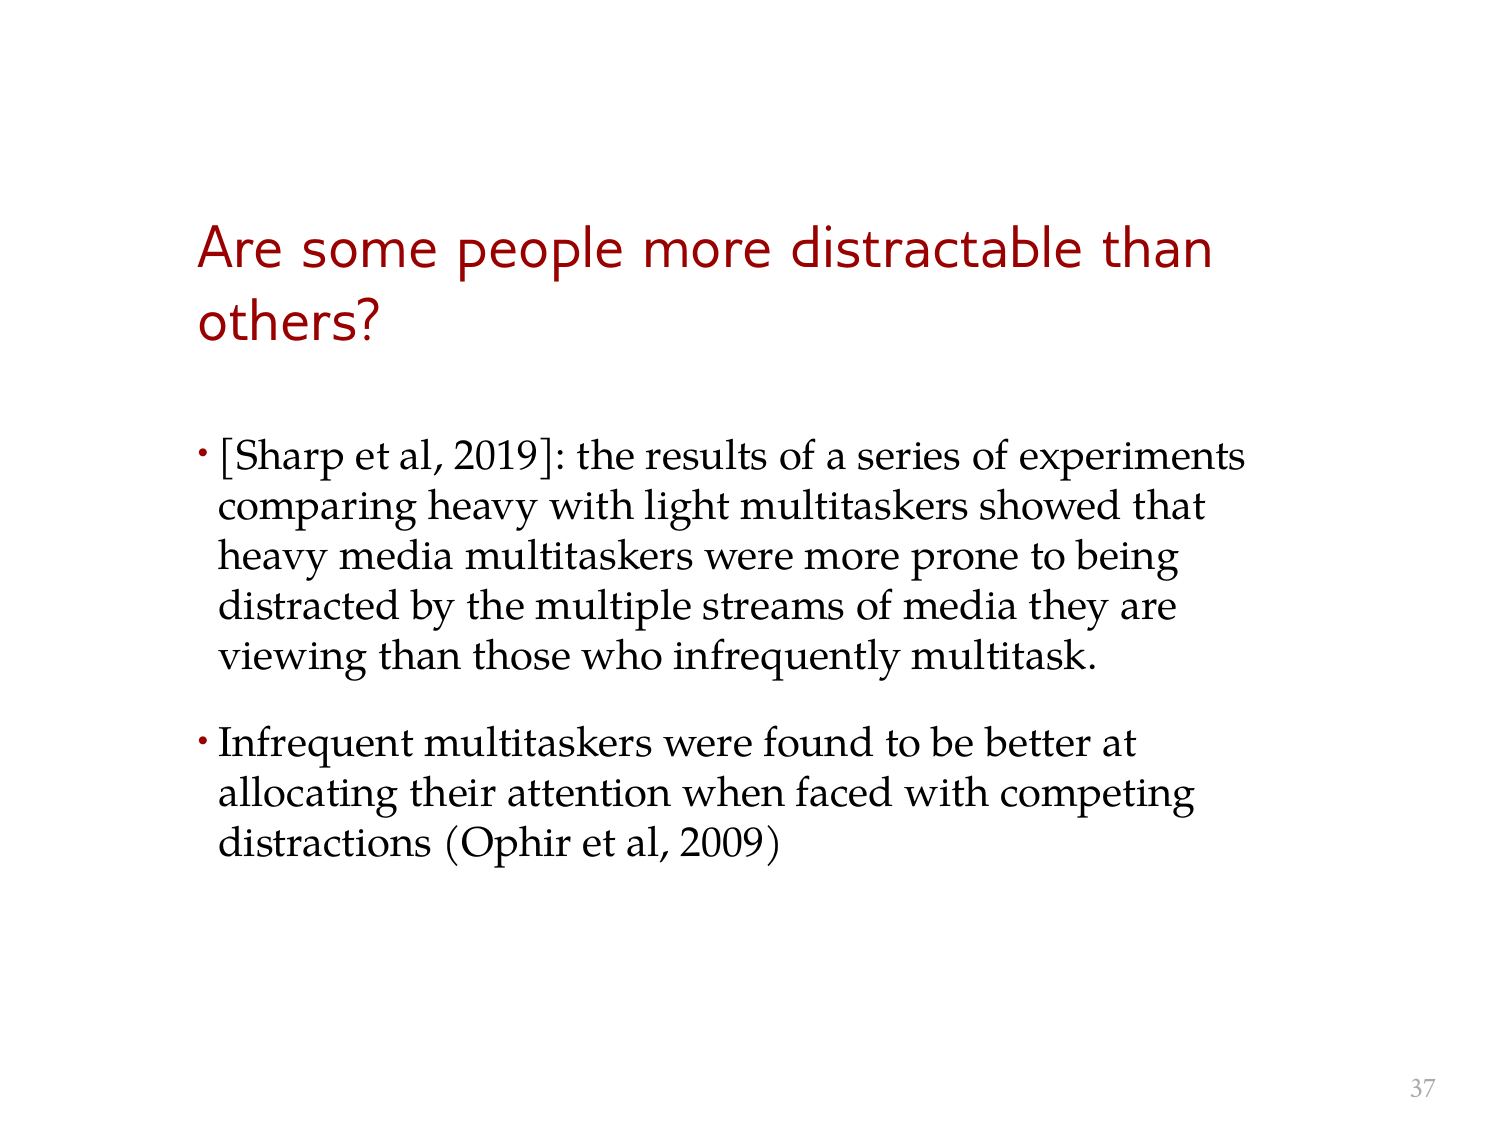

# Are some people more distractable than others?

[Sharp et al, 2019]: the results of a series of experiments comparing heavy with light multitaskers showed that heavy media multitaskers were more prone to being distracted by the multiple streams of media they are viewing than those who infrequently multitask.
Infrequent multitaskers were found to be better at allocating their attention when faced with competing distractions (Ophir et al, 2009)
37